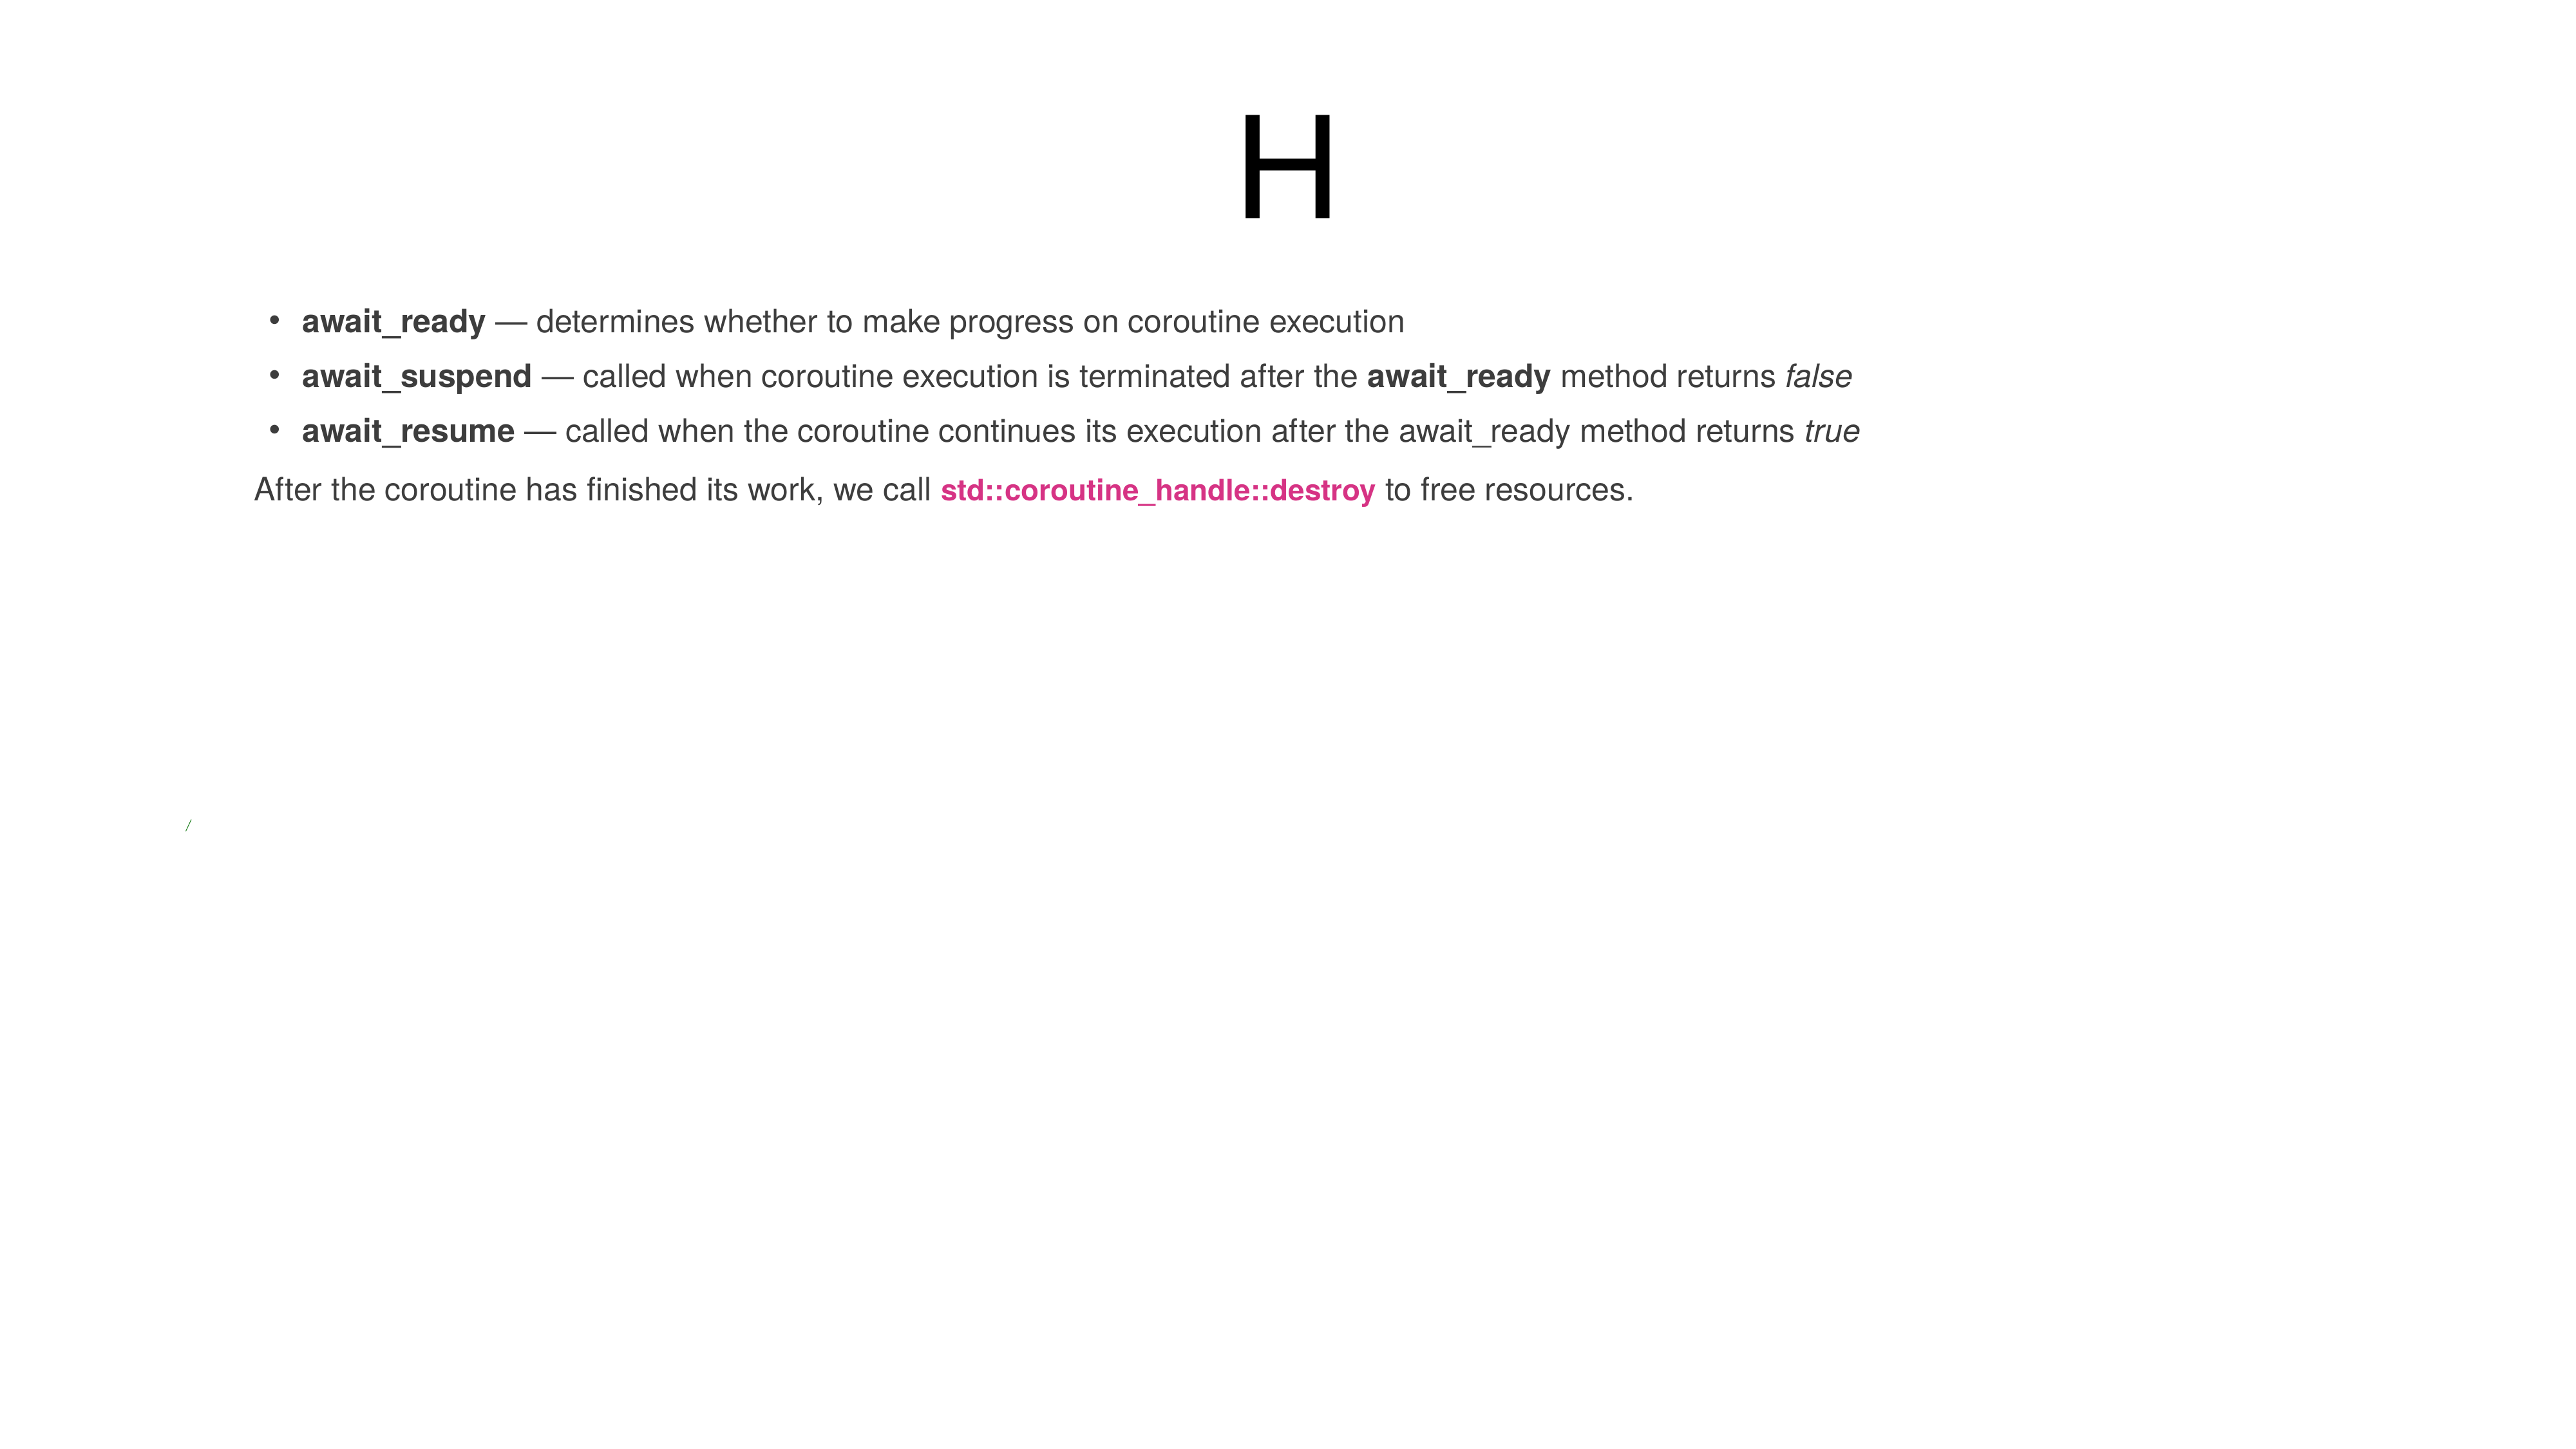

# H
await_ready — determines whether to make progress on coroutine execution
await_suspend — called when coroutine execution is terminated after the await_ready method returns false
await_resume — called when the coroutine continues its execution after the await_ready method returns true
After the coroutine has finished its work, we call std::coroutine_handle::destroy to free resources.

/